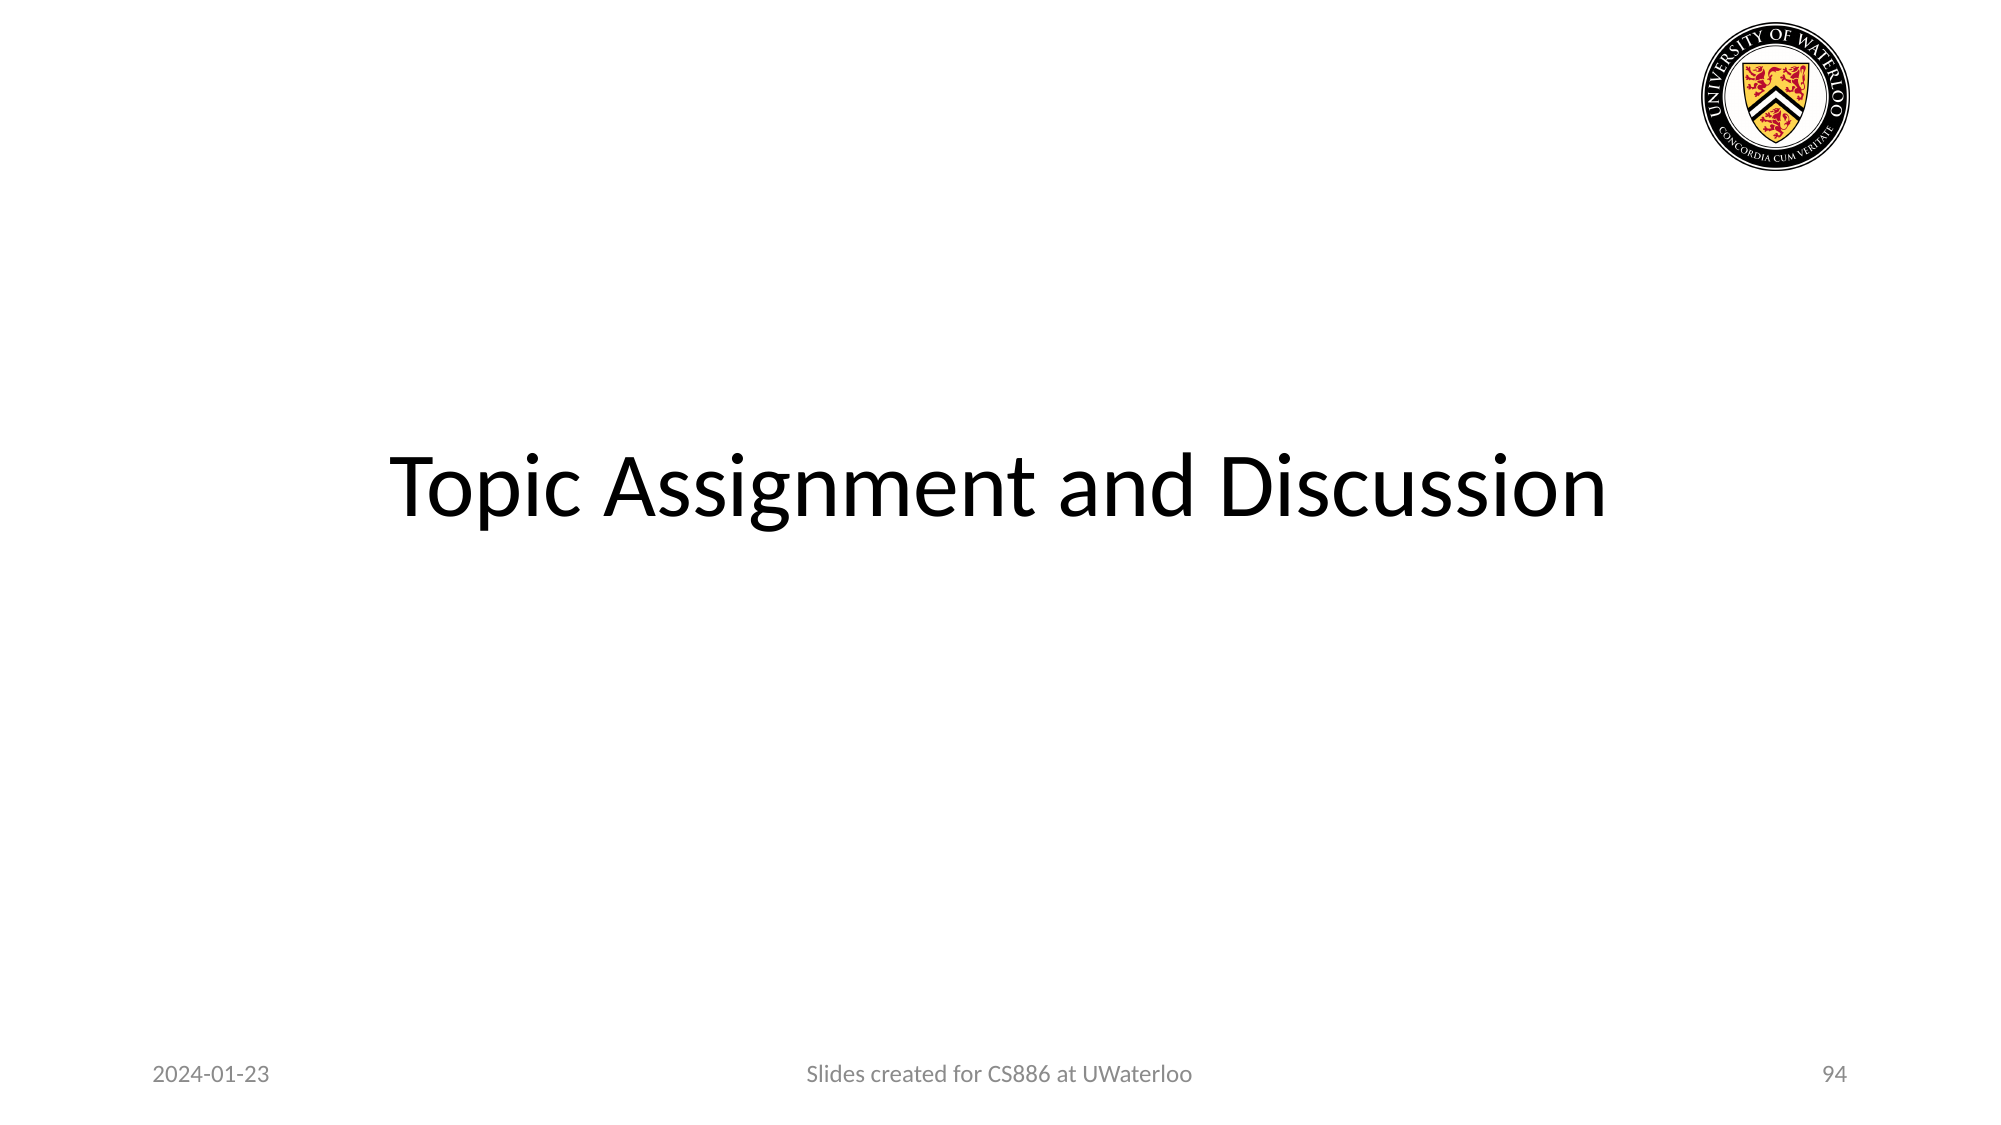

# Topic Assignment and Discussion
2024-01-23
Slides created for CS886 at UWaterloo
94